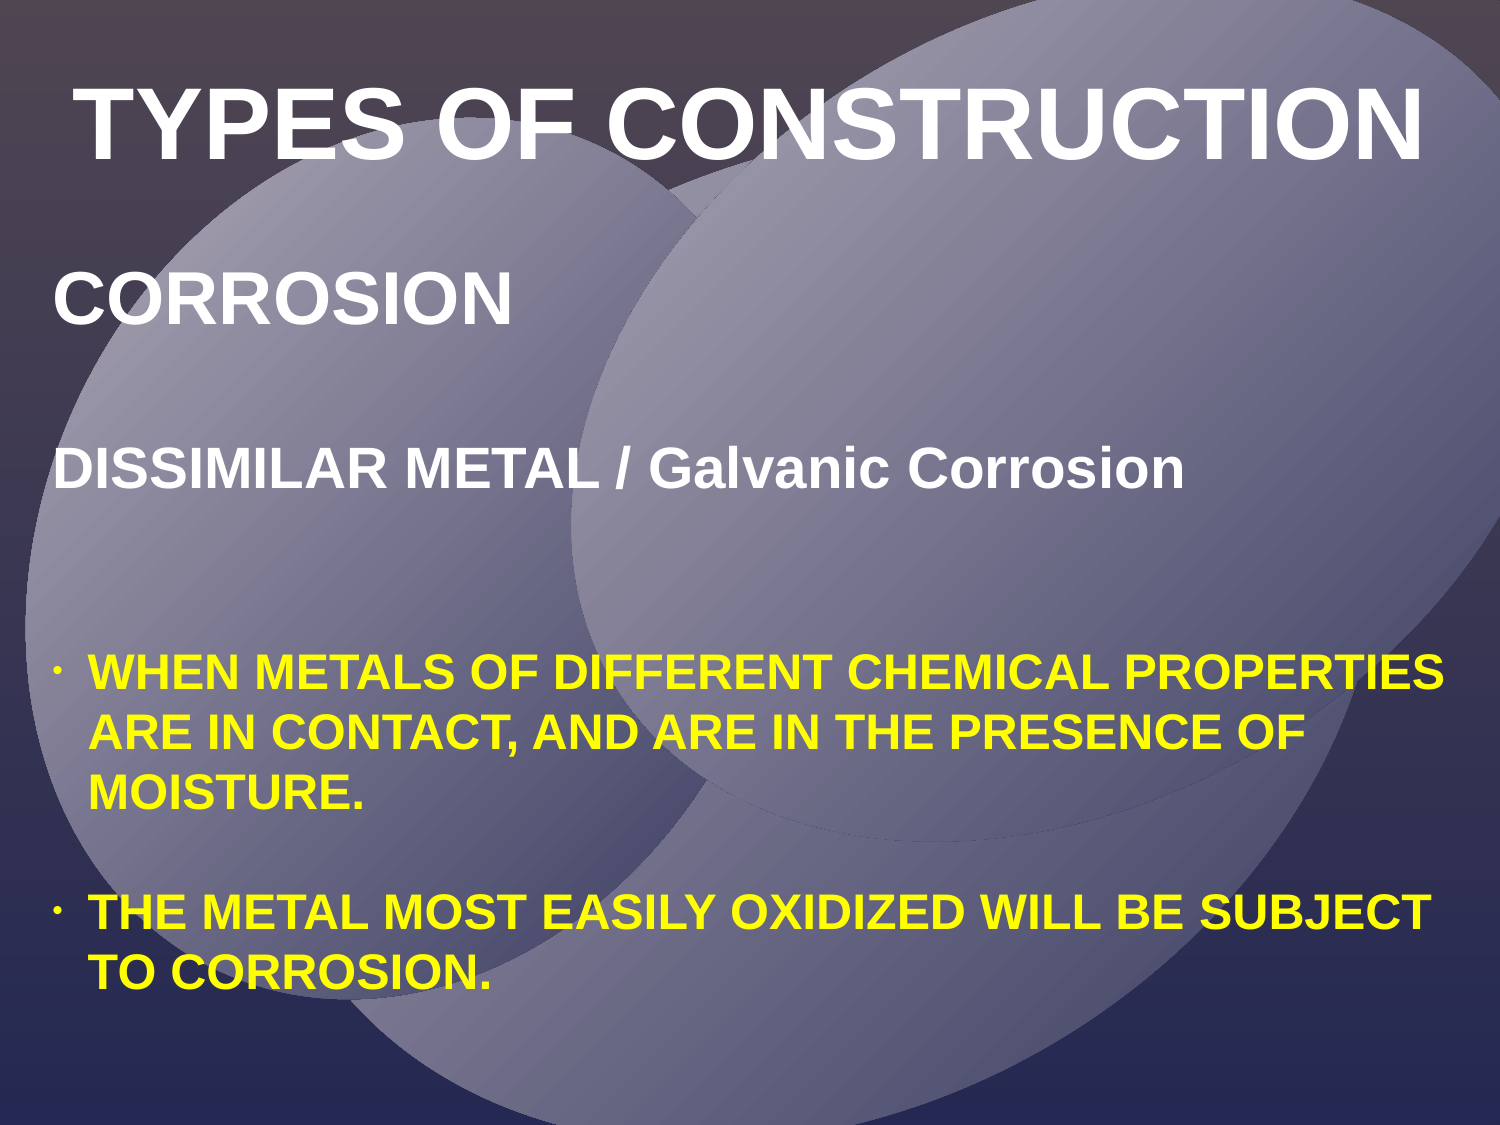

TYPES OF CONSTRUCTION
CORROSION

DISSIMILAR METAL / Galvanic Corrosion

WHEN METALS OF DIFFERENT CHEMICAL PROPERTIES ARE IN CONTACT, AND ARE IN THE PRESENCE OF MOISTURE.

THE METAL MOST EASILY OXIDIZED WILL BE SUBJECT TO CORROSION.